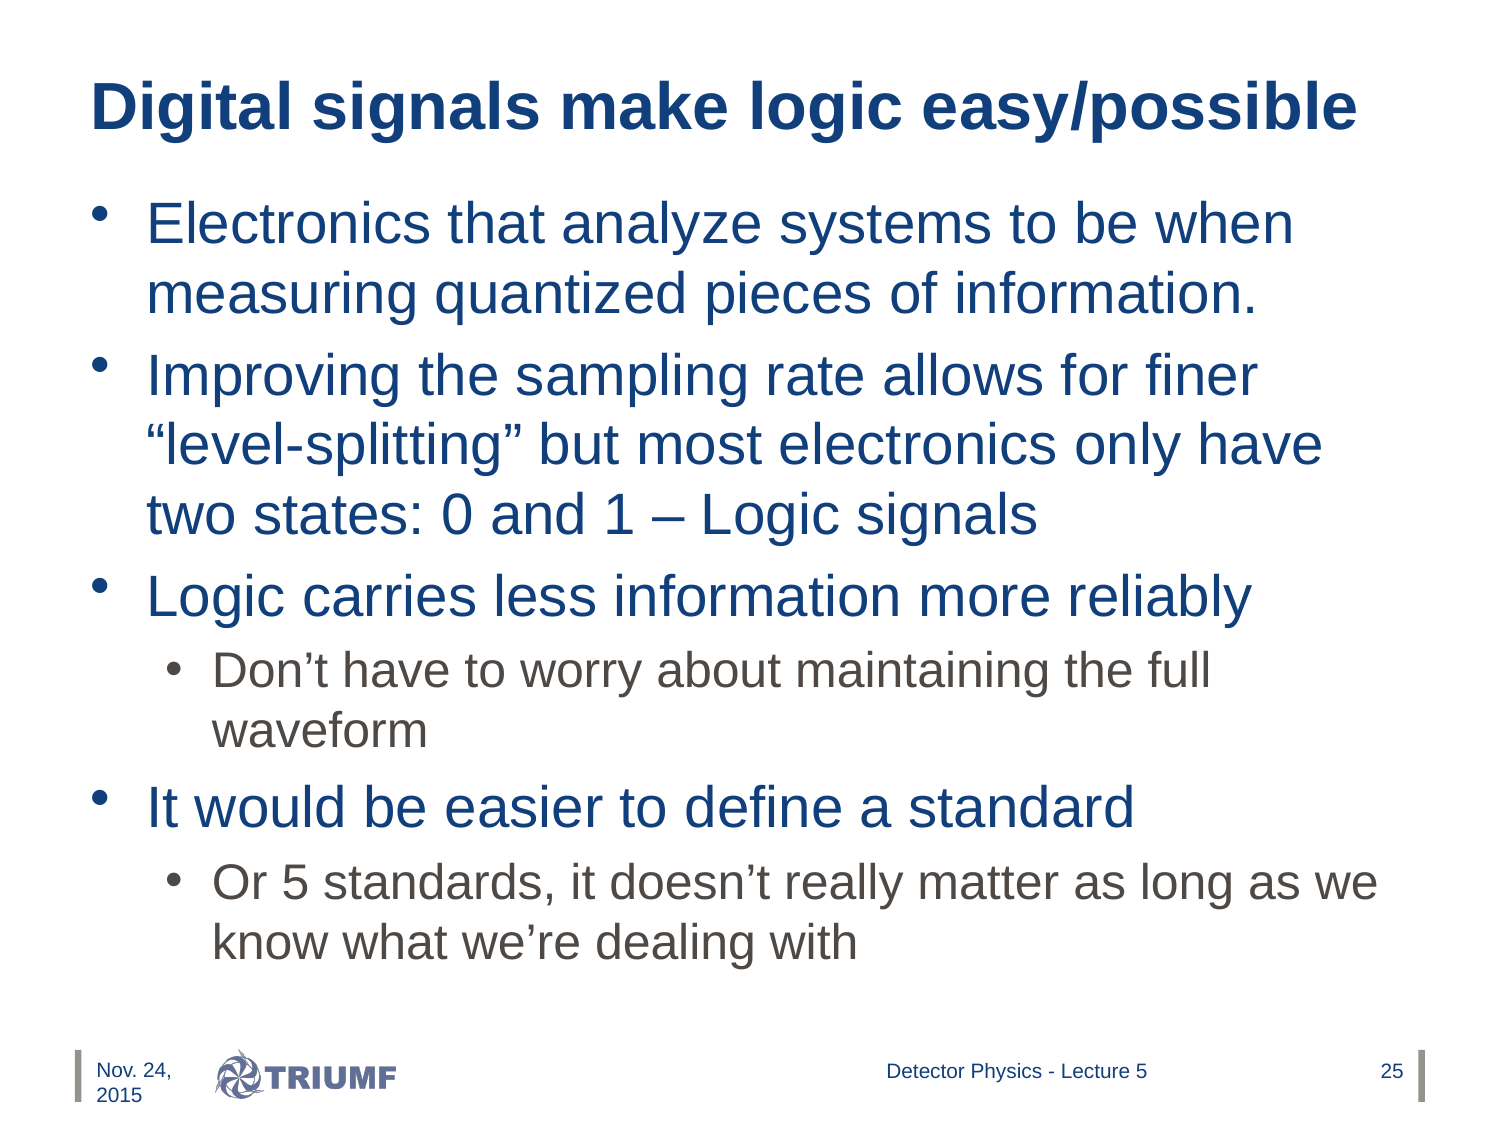

# Digital signals make logic easy/possible
Electronics that analyze systems to be when measuring quantized pieces of information.
Improving the sampling rate allows for finer “level-splitting” but most electronics only have two states: 0 and 1 – Logic signals
Logic carries less information more reliably
Don’t have to worry about maintaining the full waveform
It would be easier to define a standard
Or 5 standards, it doesn’t really matter as long as we know what we’re dealing with
Nov. 24, 2015
Detector Physics - Lecture 5
25